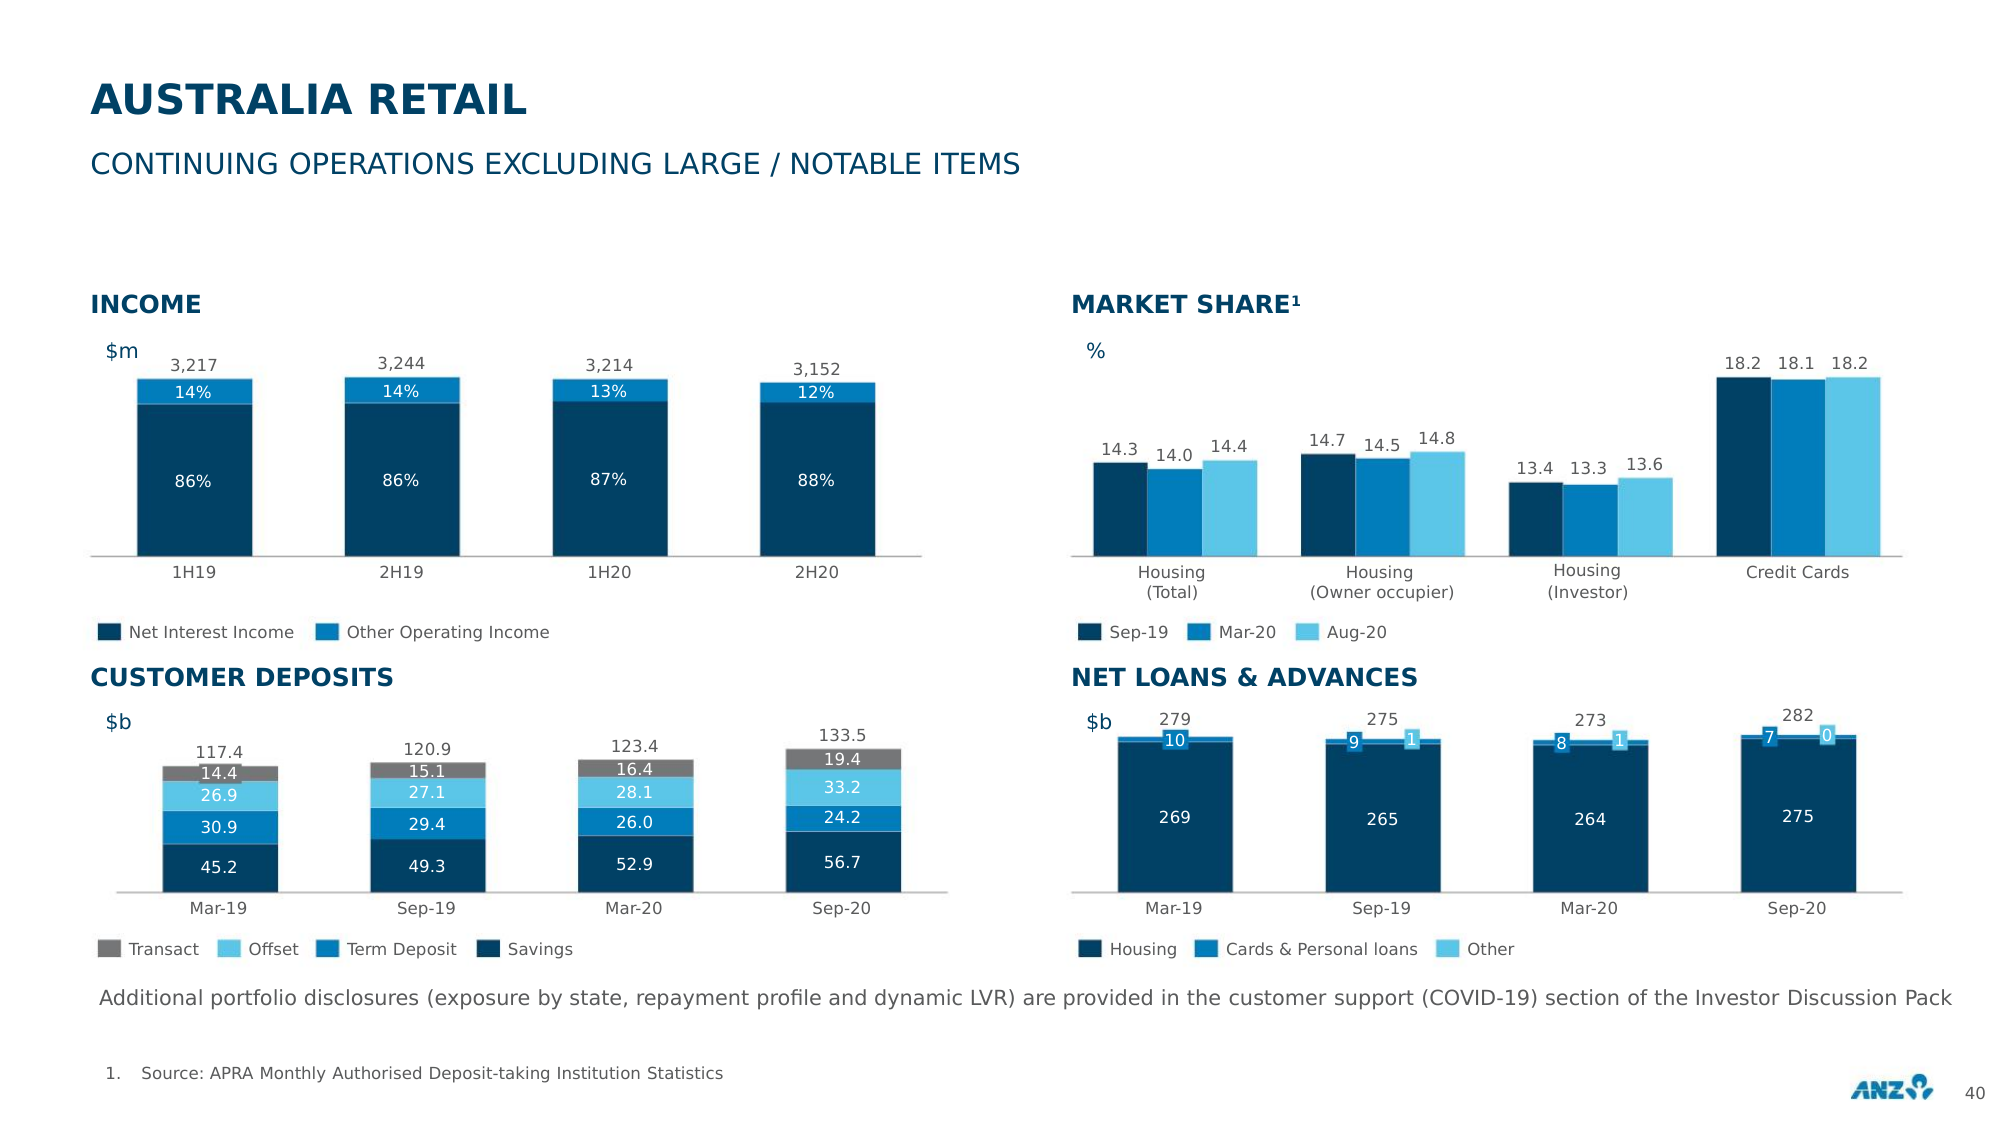

AUSTRALIA RETAIL
CONTINUING OPERATIONS EXCLUDING LARGE / NOTABLE ITEMS
INCOME
MARKET SHARE1
%
$m
3,244
14%
18.2 18.1 18.2
3,217
14%
3,214
13%
3,152
12%
14.8
14.7
14.5
14.4
14.3
14.0
13.6
13.4 13.3
Housing
87%
88%
86%
86%
1H19
2H19
1H20
2H20
Housing
(Total)
Housing
(Owner occupier)
Credit Cards
(Investor)
Net Interest Income
Other Operating Income
Sep-19
Mar-20
Aug-20
CUSTOMER DEPOSITS
NET LOANS & ADVANCES
282
279
10
275
$b
$b
273
133.5
0
7
1
1
9
8
123.4
16.4
28.1
120.9
15.1
27.1
117.4
14.4
26.9
19.4
33.2
24.2
275
269
265
264
26.0
29.4
30.9
45.2
56.7
52.9
49.3
Mar-19
Sep-19
Mar-20
Sep-20
Mar-19
Sep-19
Mar-20
Sep-20
Transact
Offset
Term Deposit
Savings
Housing
Cards & Personal loans
Other
Additional portfolio disclosures (exposure by state, repayment profile and dynamic LVR) are provided in the customer support (COVID-19) section of the Investor Discussion Pack
1. Source: APRA Monthly Authorised Deposit-taking Institution Statistics
40